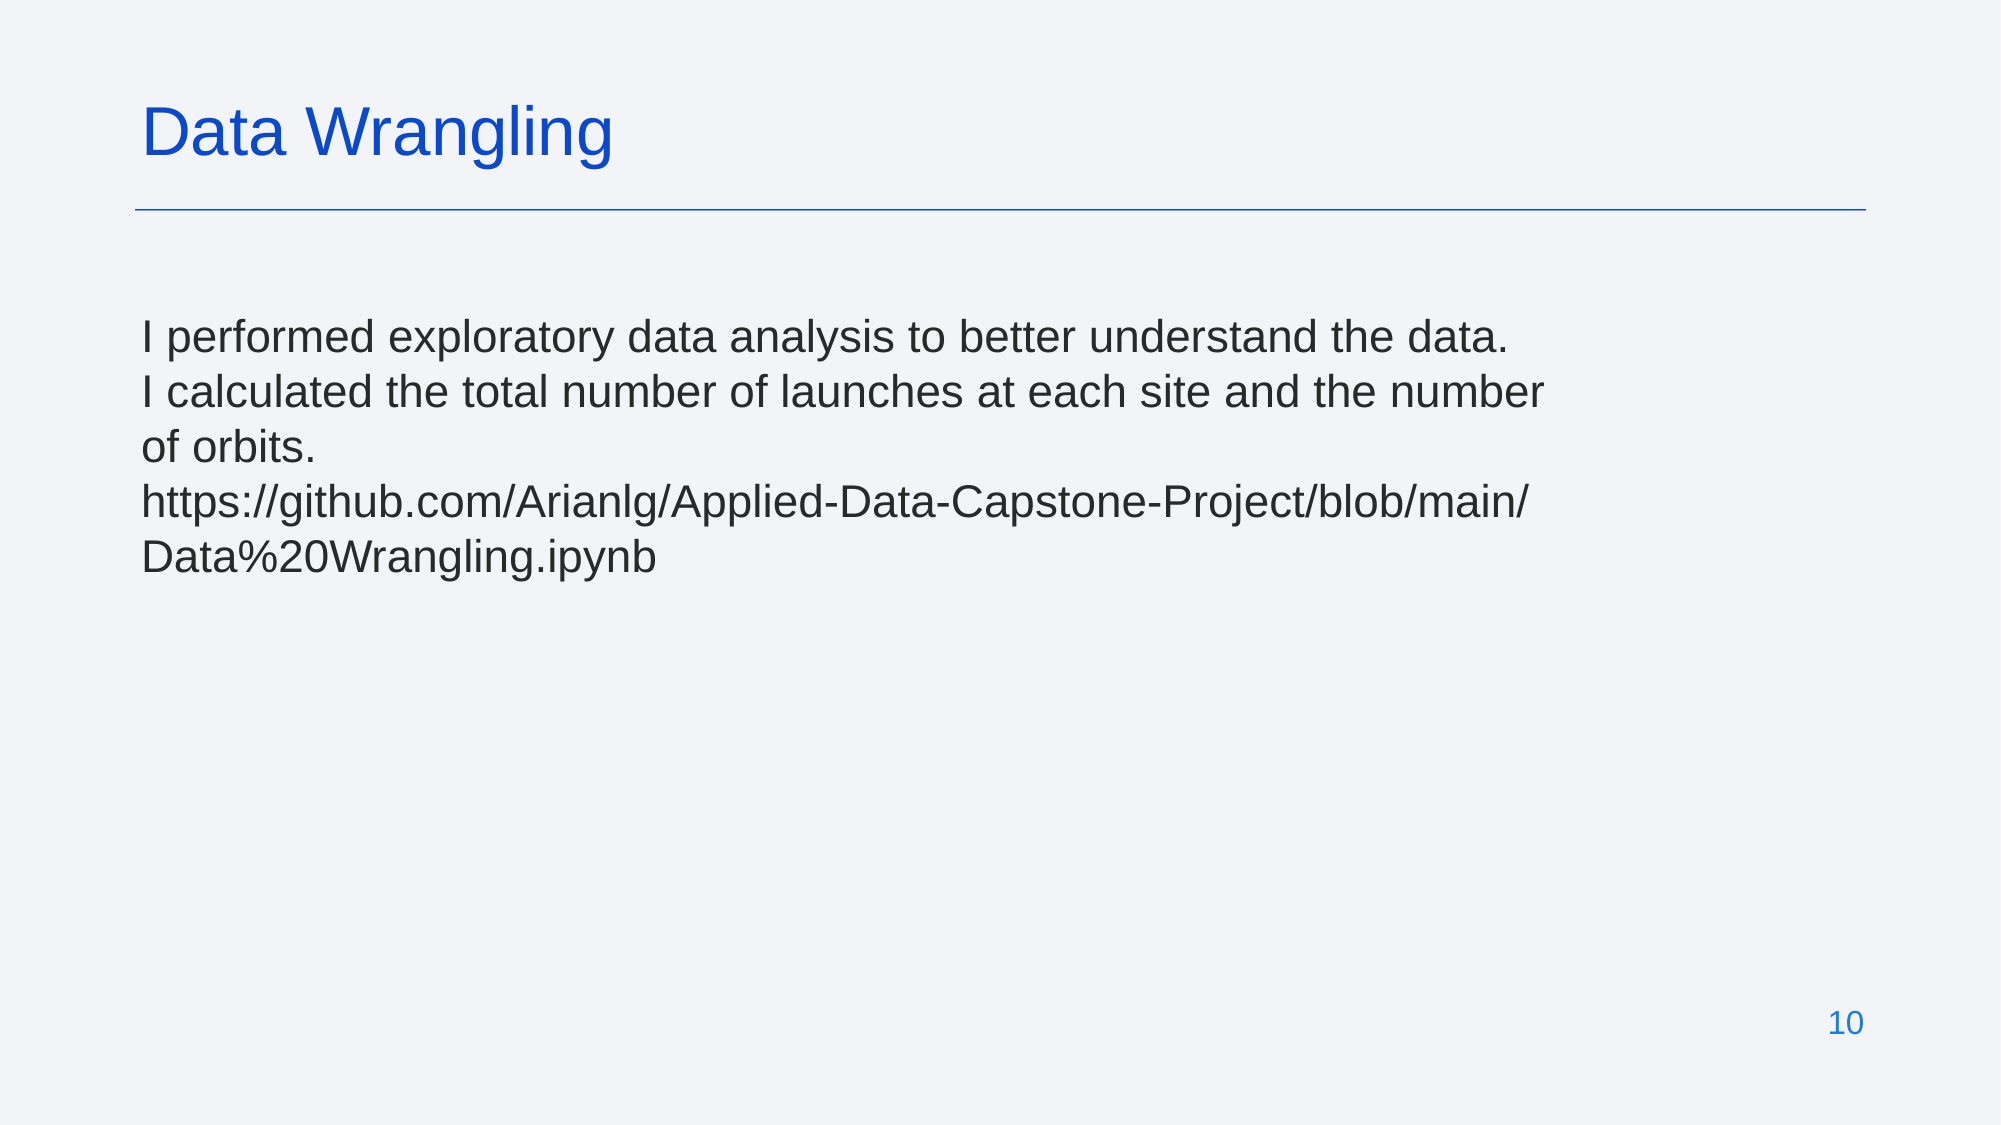

Data Wrangling
I performed exploratory data analysis to better understand the data.
I calculated the total number of launches at each site and the number of orbits.
https://github.com/Arianlg/Applied-Data-Capstone-Project/blob/main/Data%20Wrangling.ipynb

10